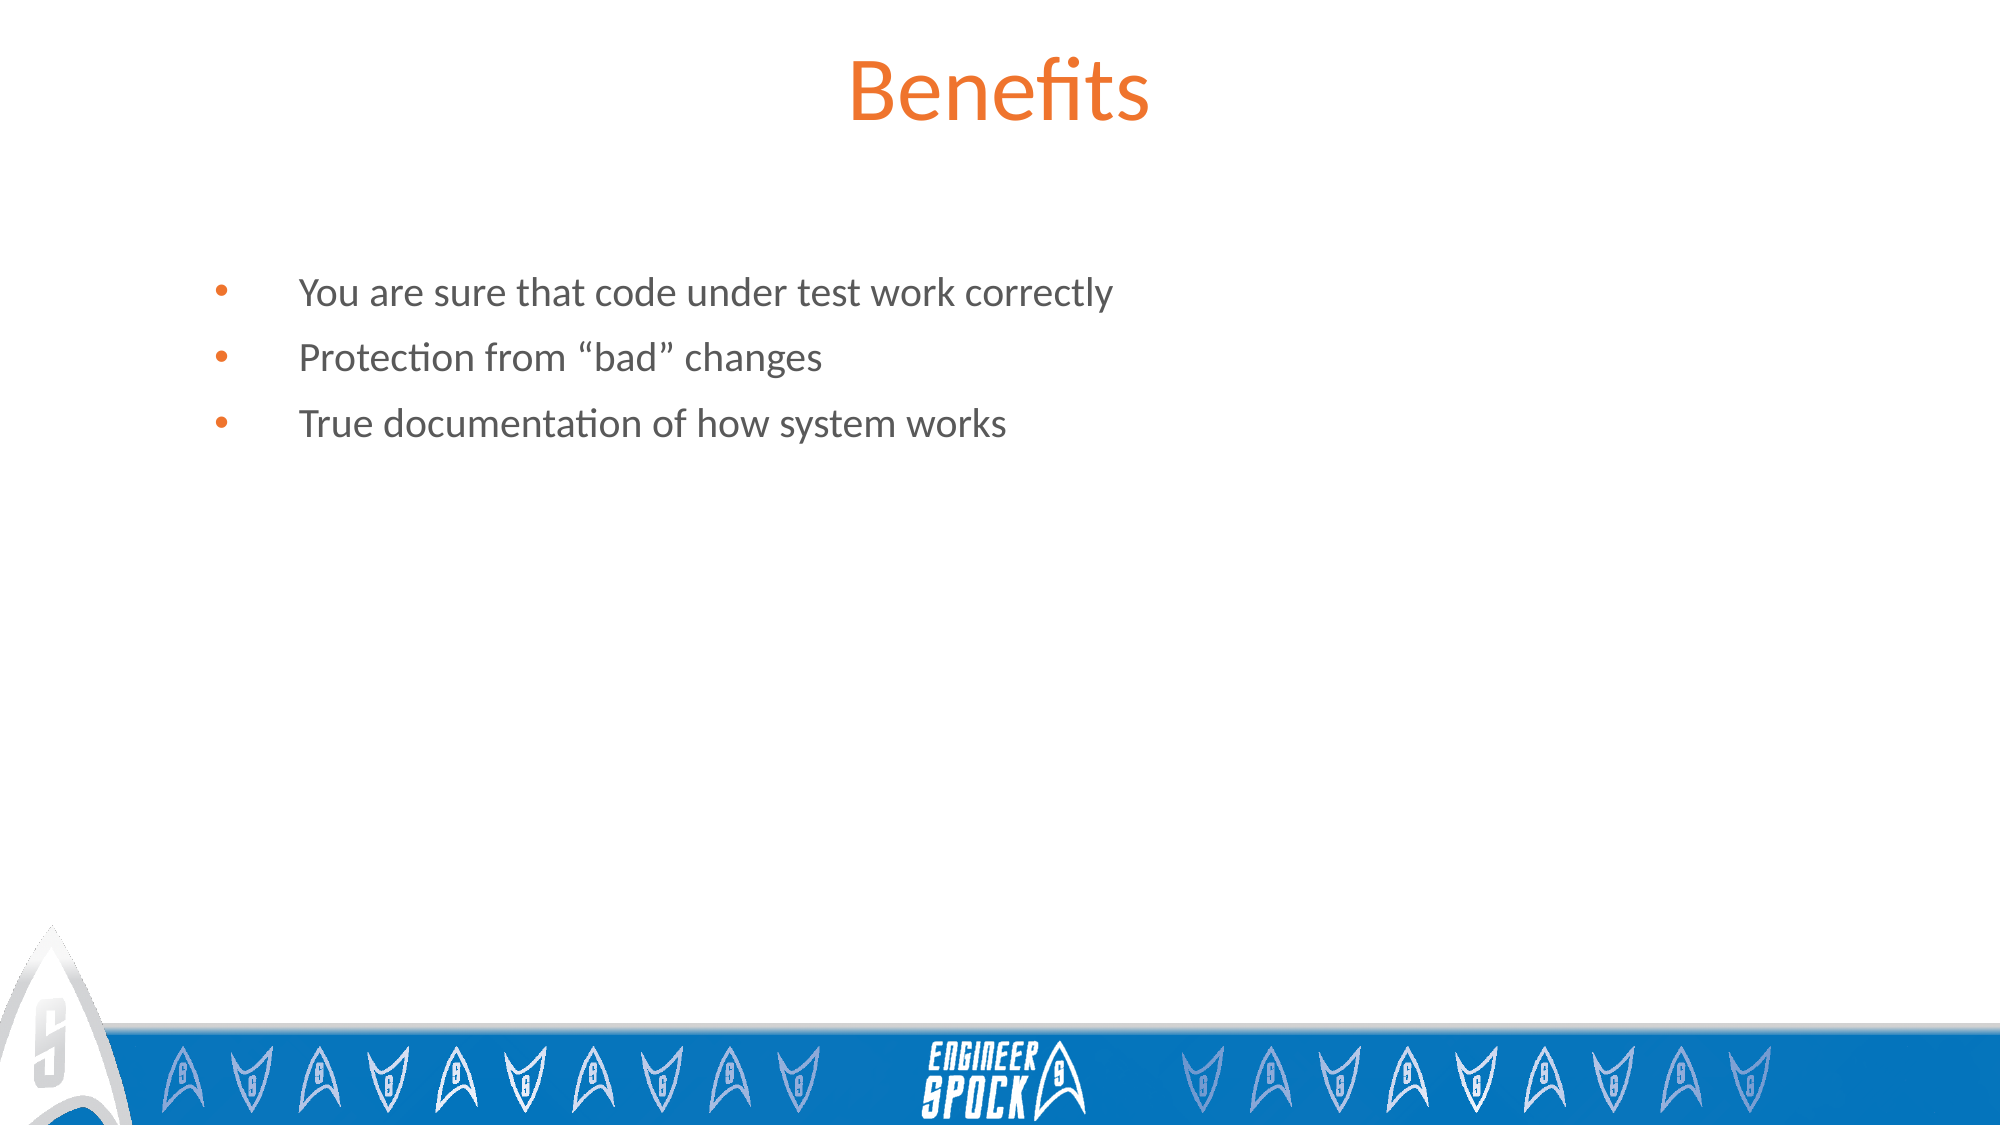

# Benefits
You are sure that code under test work correctly
Protection from “bad” changes
True documentation of how system works